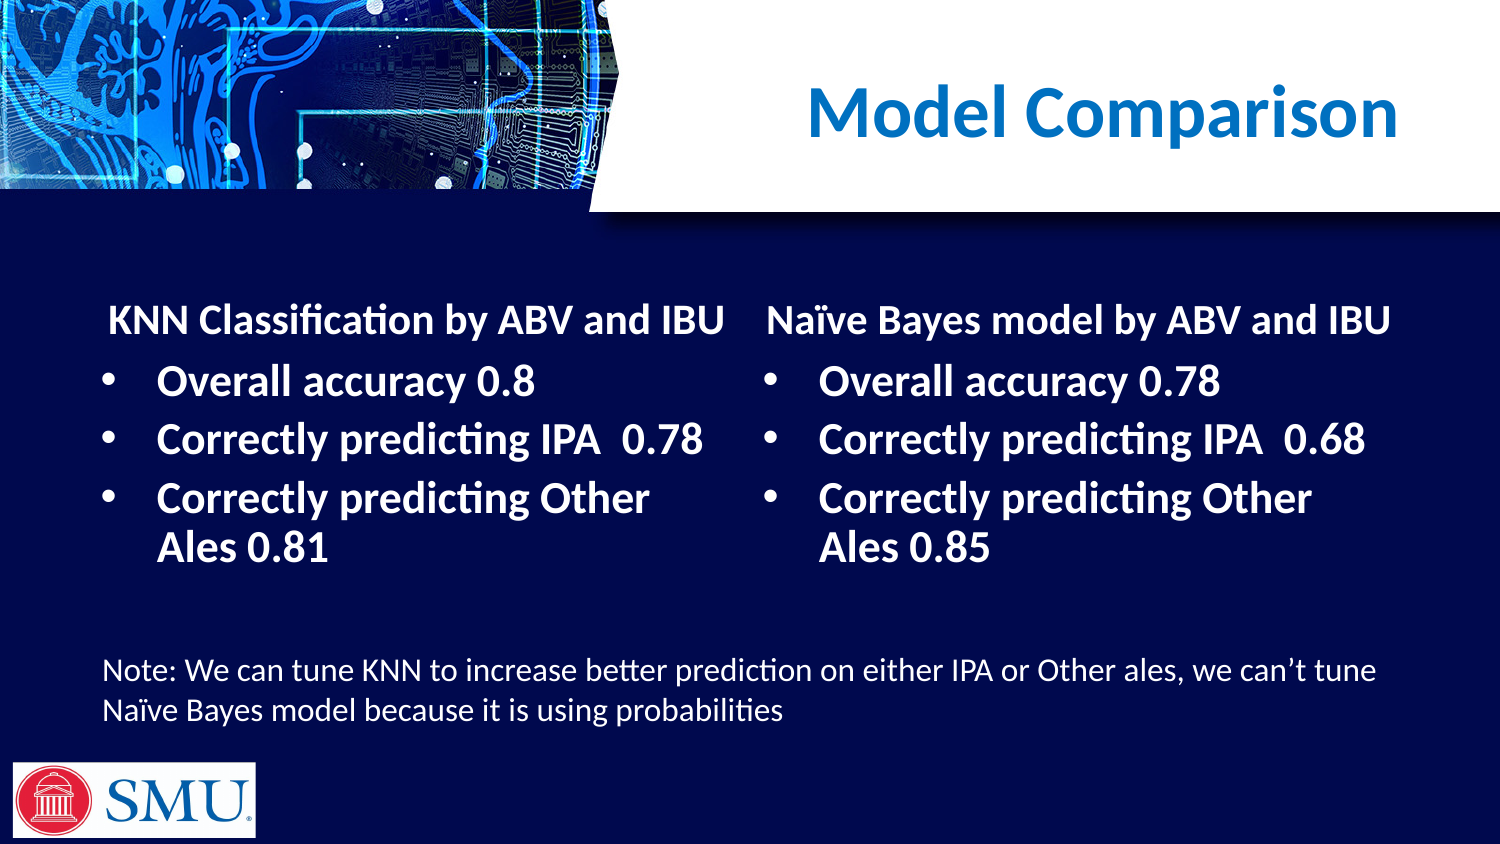

# Model Comparison
KNN Classification by ABV and IBU
Naïve Bayes model by ABV and IBU
Overall accuracy 0.8
Correctly predicting IPA  0.78
Correctly predicting Other Ales 0.81

Overall accuracy 0.78
Correctly predicting IPA  0.68
Correctly predicting Other Ales 0.85

Note: We can tune KNN to increase better prediction on either IPA or Other ales, we can’t tune Naïve Bayes model because it is using probabilities